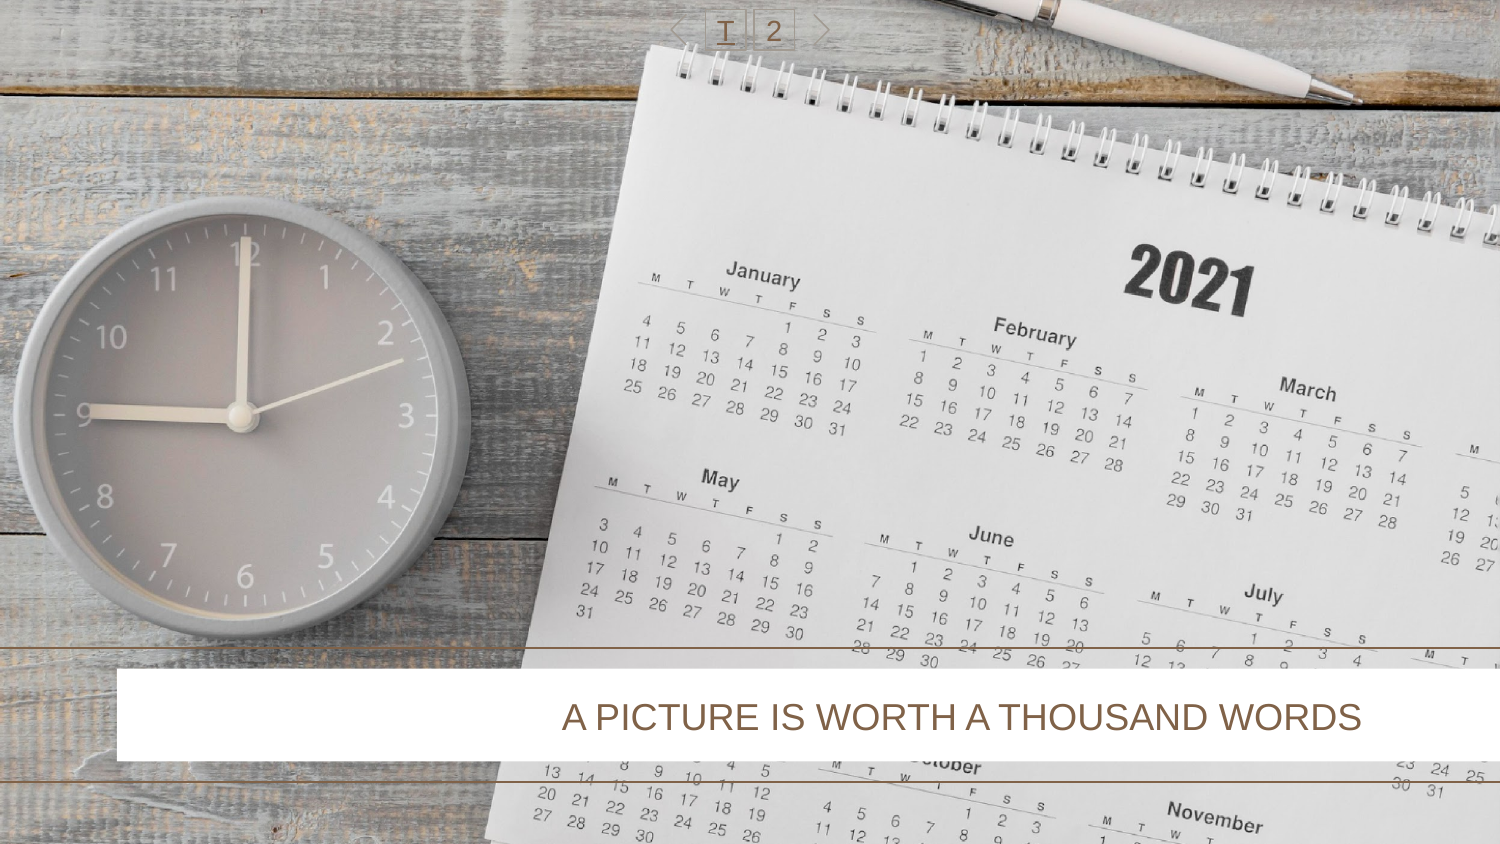

T
2

A PICTURE IS WORTH A THOUSAND WORDS